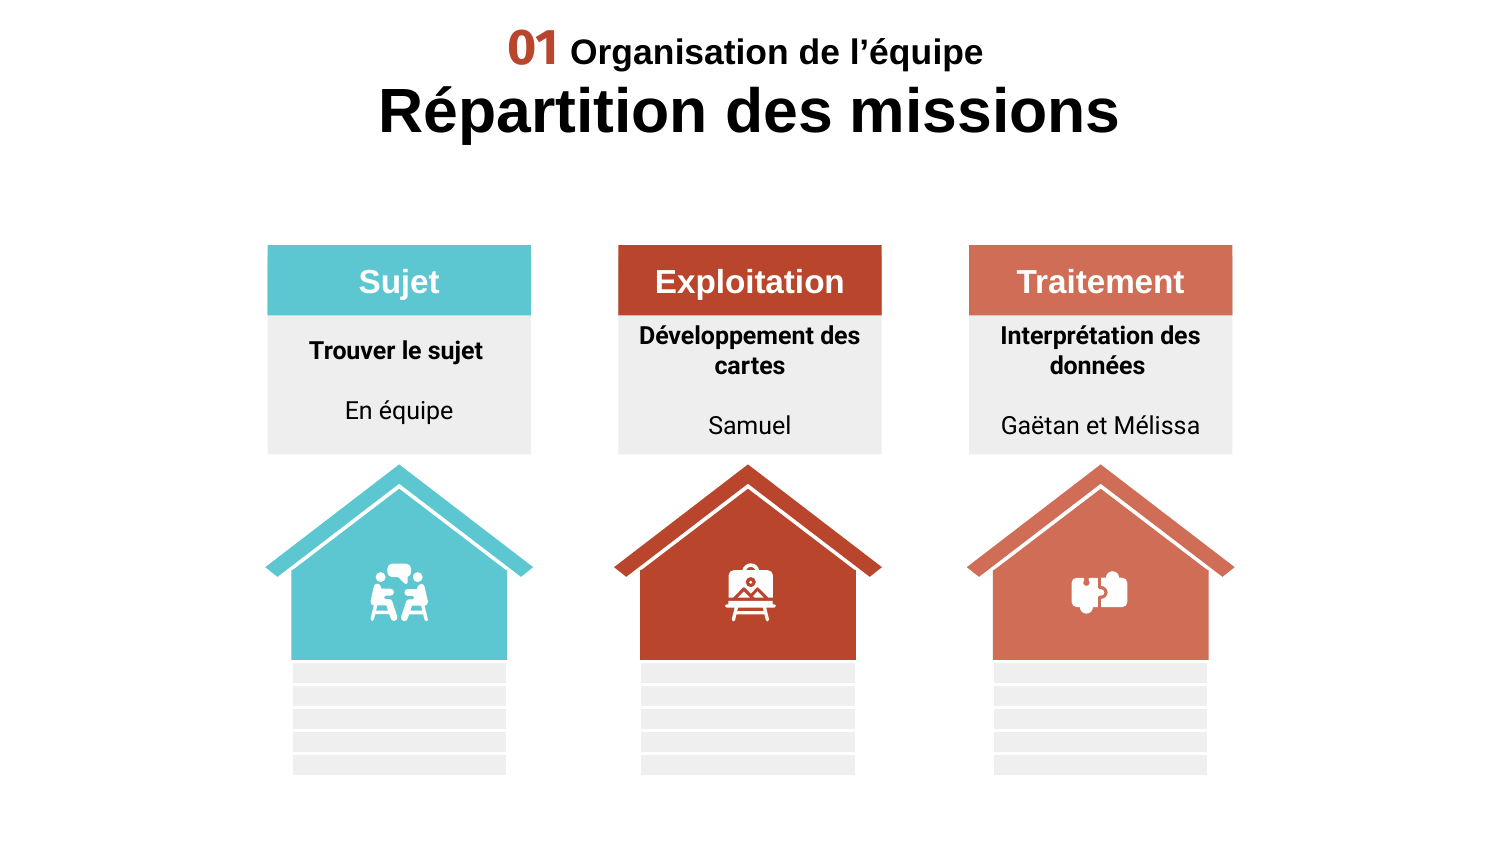

01 Organisation de l’équipe
# Répartition des missions
Sujet
Exploitation
Traitement

Trouver le sujet

En équipe
Développement des cartes

Samuel
Interprétation des données

Gaëtan et Mélissa